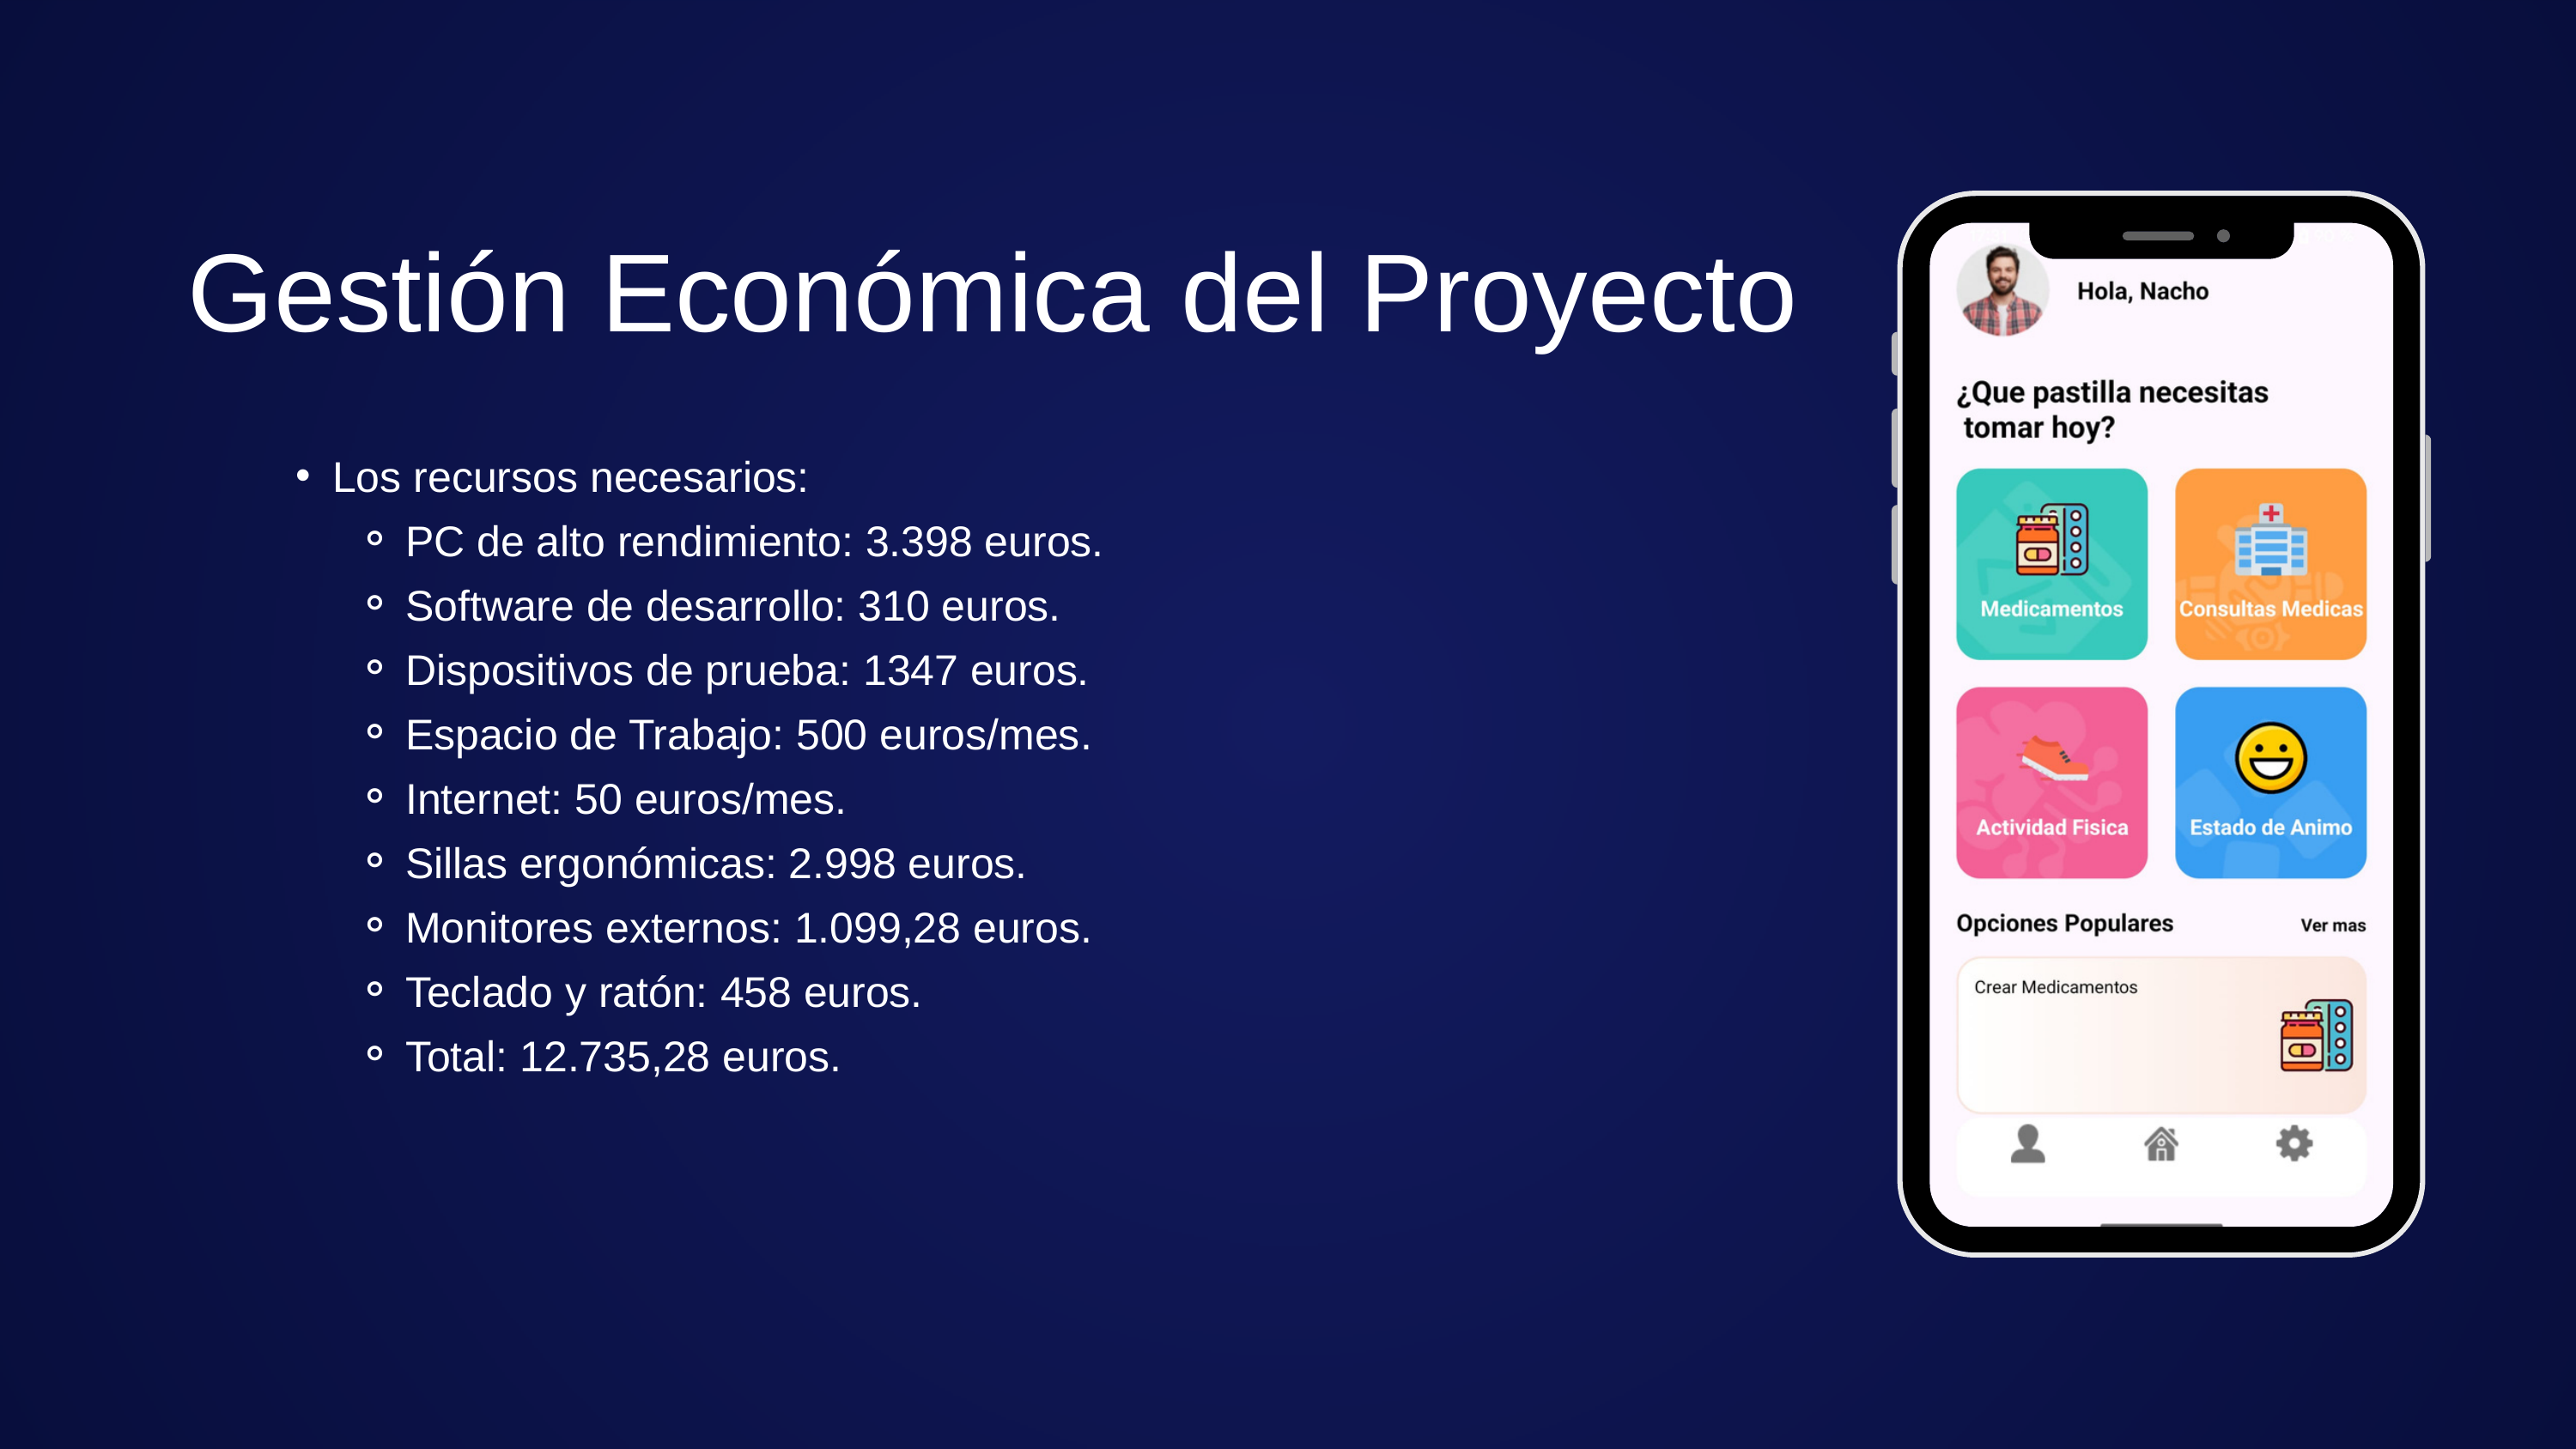

Gestión Económica del Proyecto
Los recursos necesarios:
PC de alto rendimiento: 3.398 euros.
Software de desarrollo: 310 euros.
Dispositivos de prueba: 1347 euros.
Espacio de Trabajo: 500 euros/mes.
Internet: 50 euros/mes.
Sillas ergonómicas: 2.998 euros.
Monitores externos: 1.099,28 euros.
Teclado y ratón: 458 euros.
Total: 12.735,28 euros.